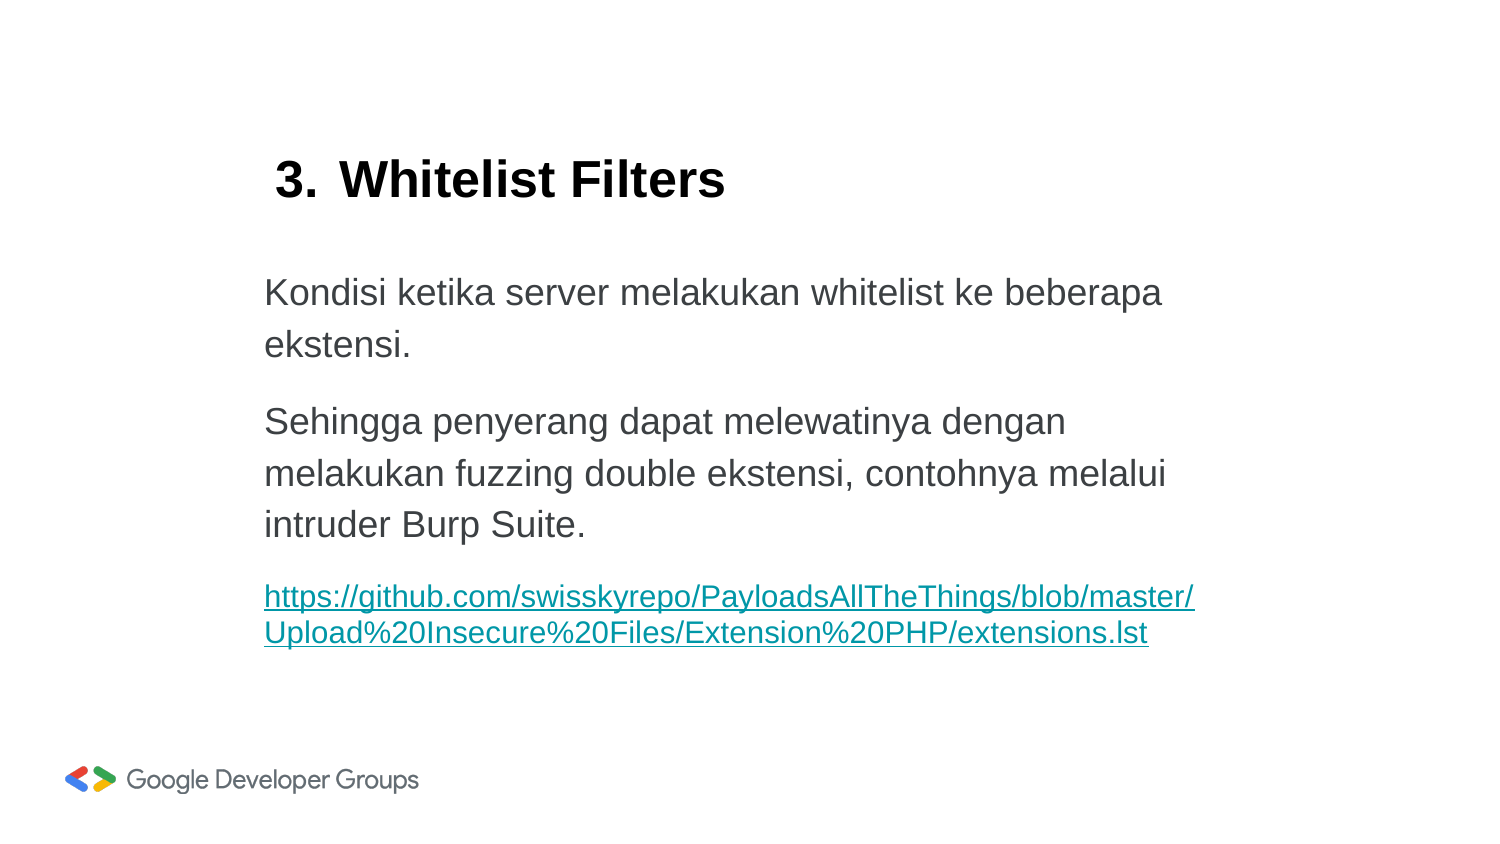

# Whitelist Filters
Kondisi ketika server melakukan whitelist ke beberapa ekstensi.
Sehingga penyerang dapat melewatinya dengan melakukan fuzzing double ekstensi, contohnya melalui intruder Burp Suite.
https://github.com/swisskyrepo/PayloadsAllTheThings/blob/master/Upload%20Insecure%20Files/Extension%20PHP/extensions.lst